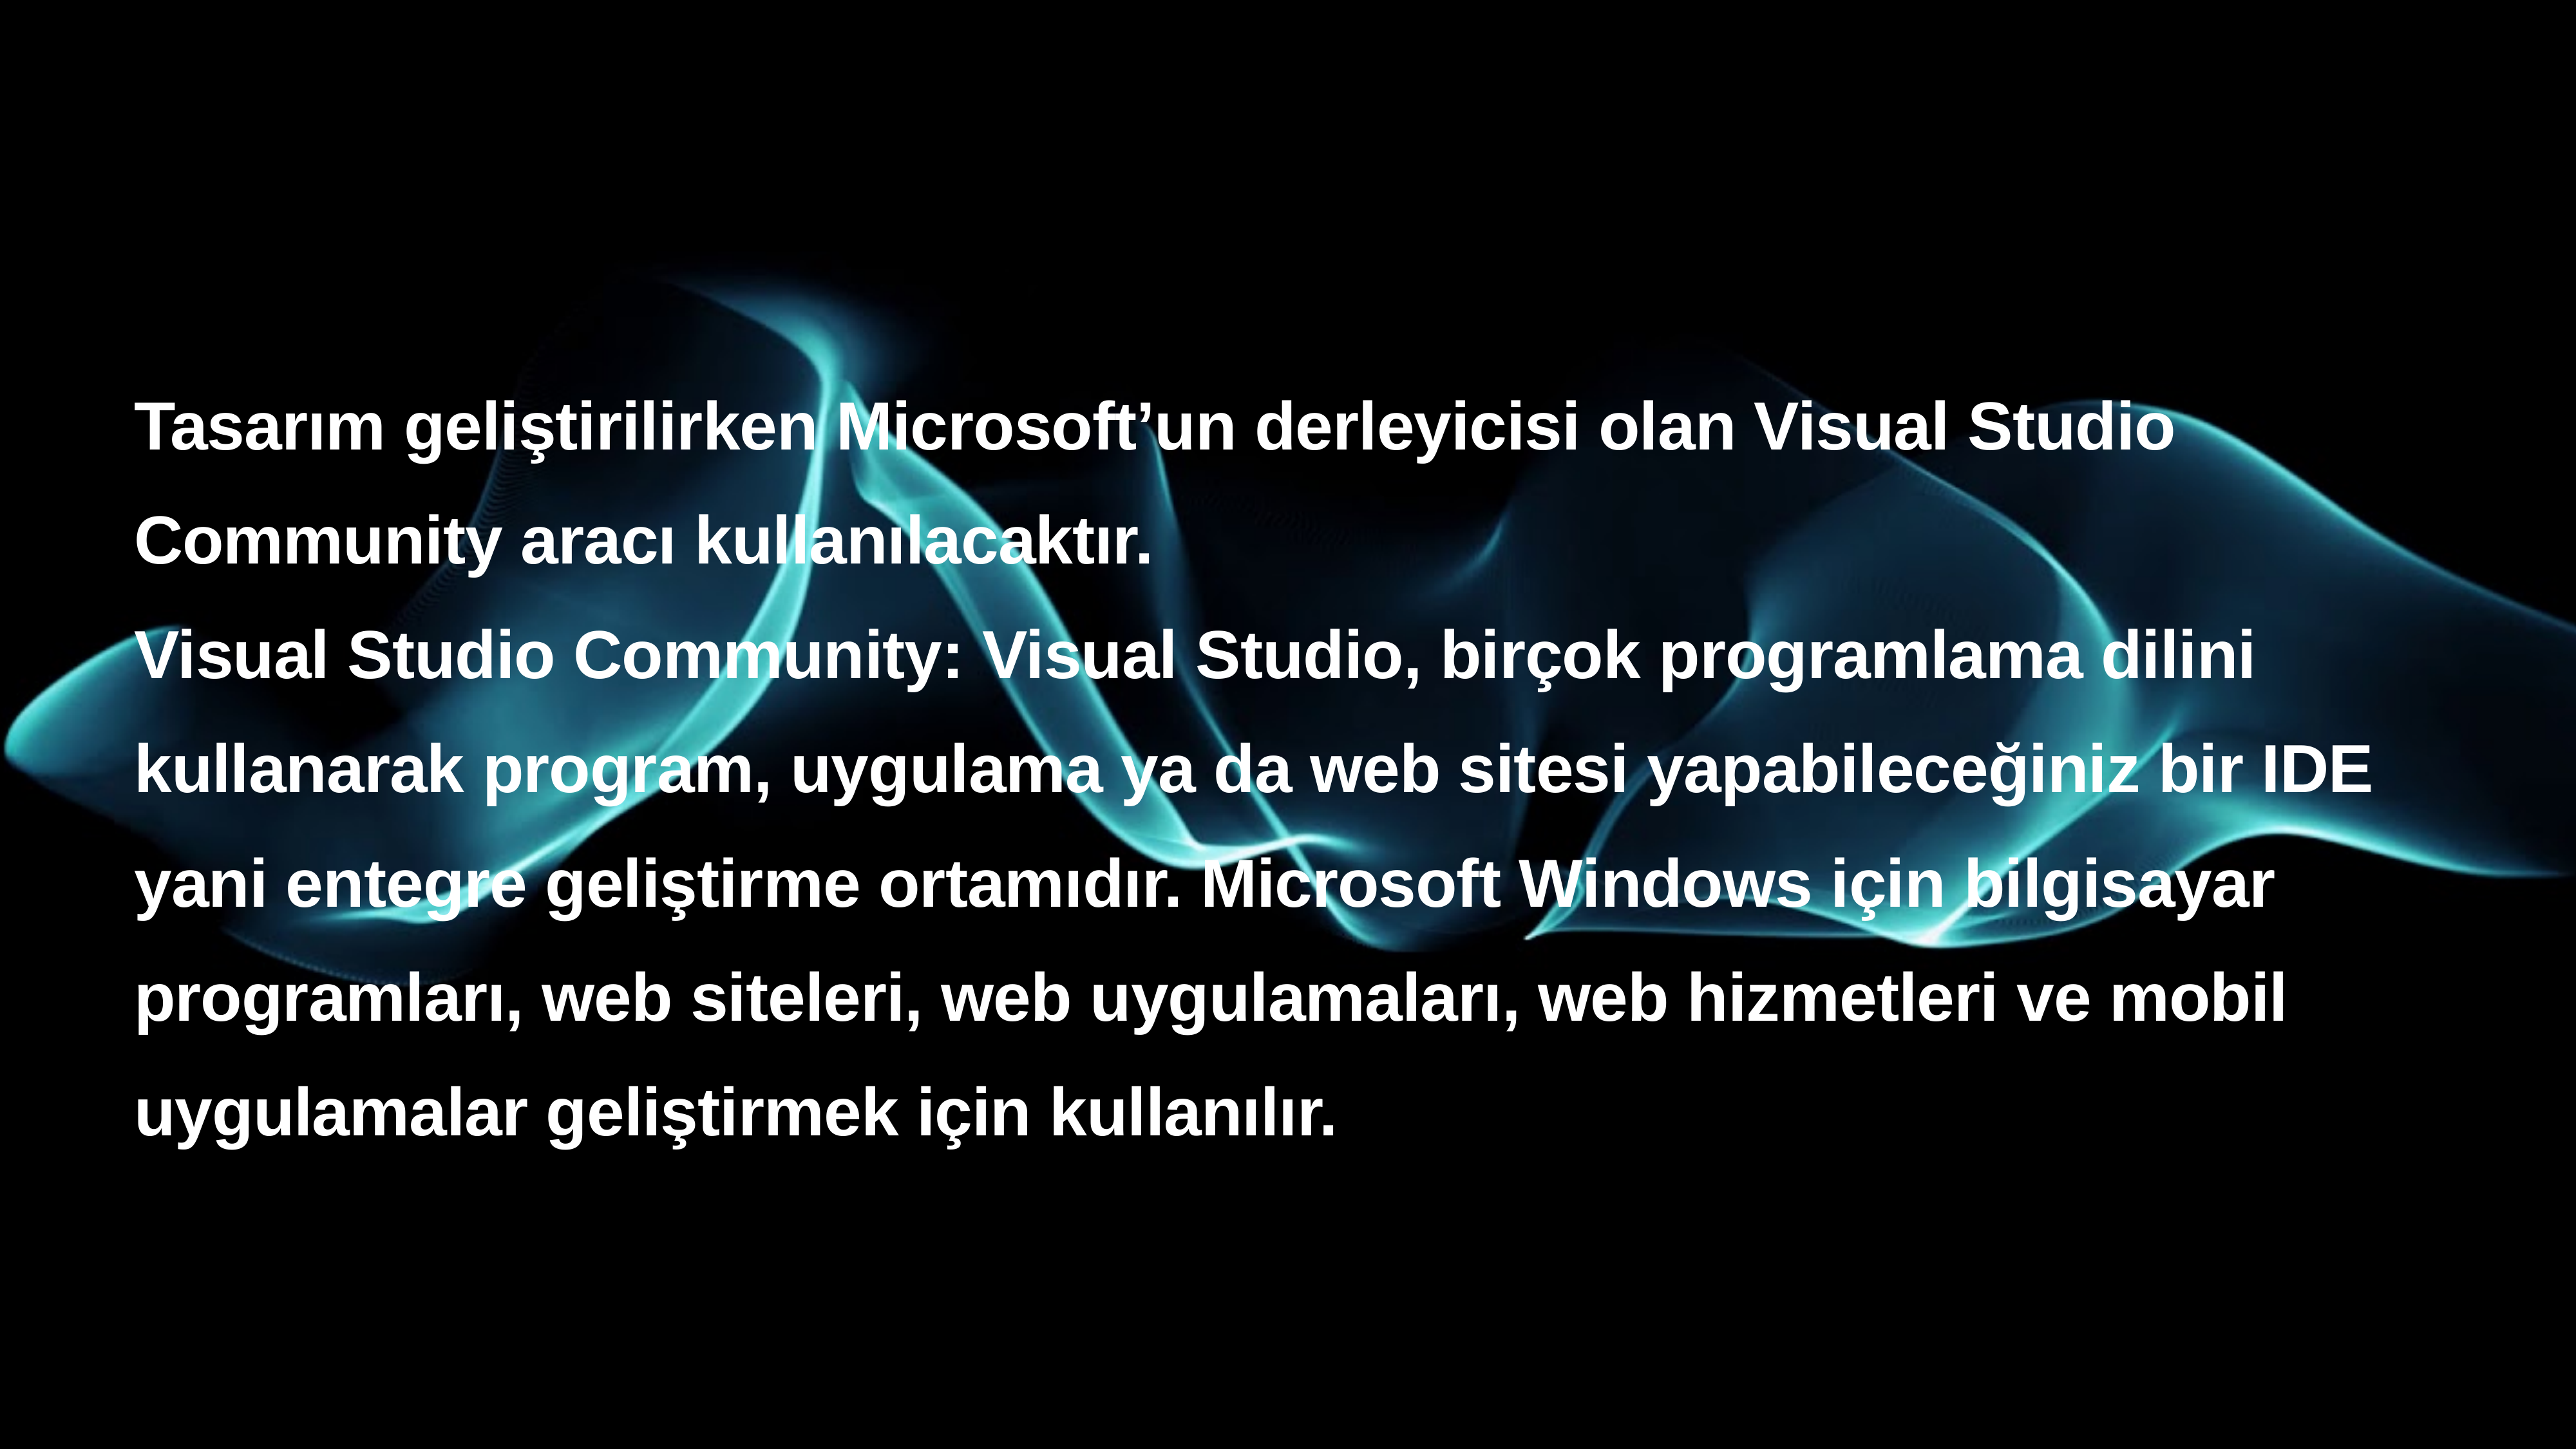

Tasarım geliştirilirken Microsoft’un derleyicisi olan Visual Studio Community aracı kullanılacaktır.
Visual Studio Community: Visual Studio, birçok programlama dilini kullanarak program, uygulama ya da web sitesi yapabileceğiniz bir IDE yani entegre geliştirme ortamıdır. Microsoft Windows için bilgisayar programları, web siteleri, web uygulamaları, web hizmetleri ve mobil uygulamalar geliştirmek için kullanılır.